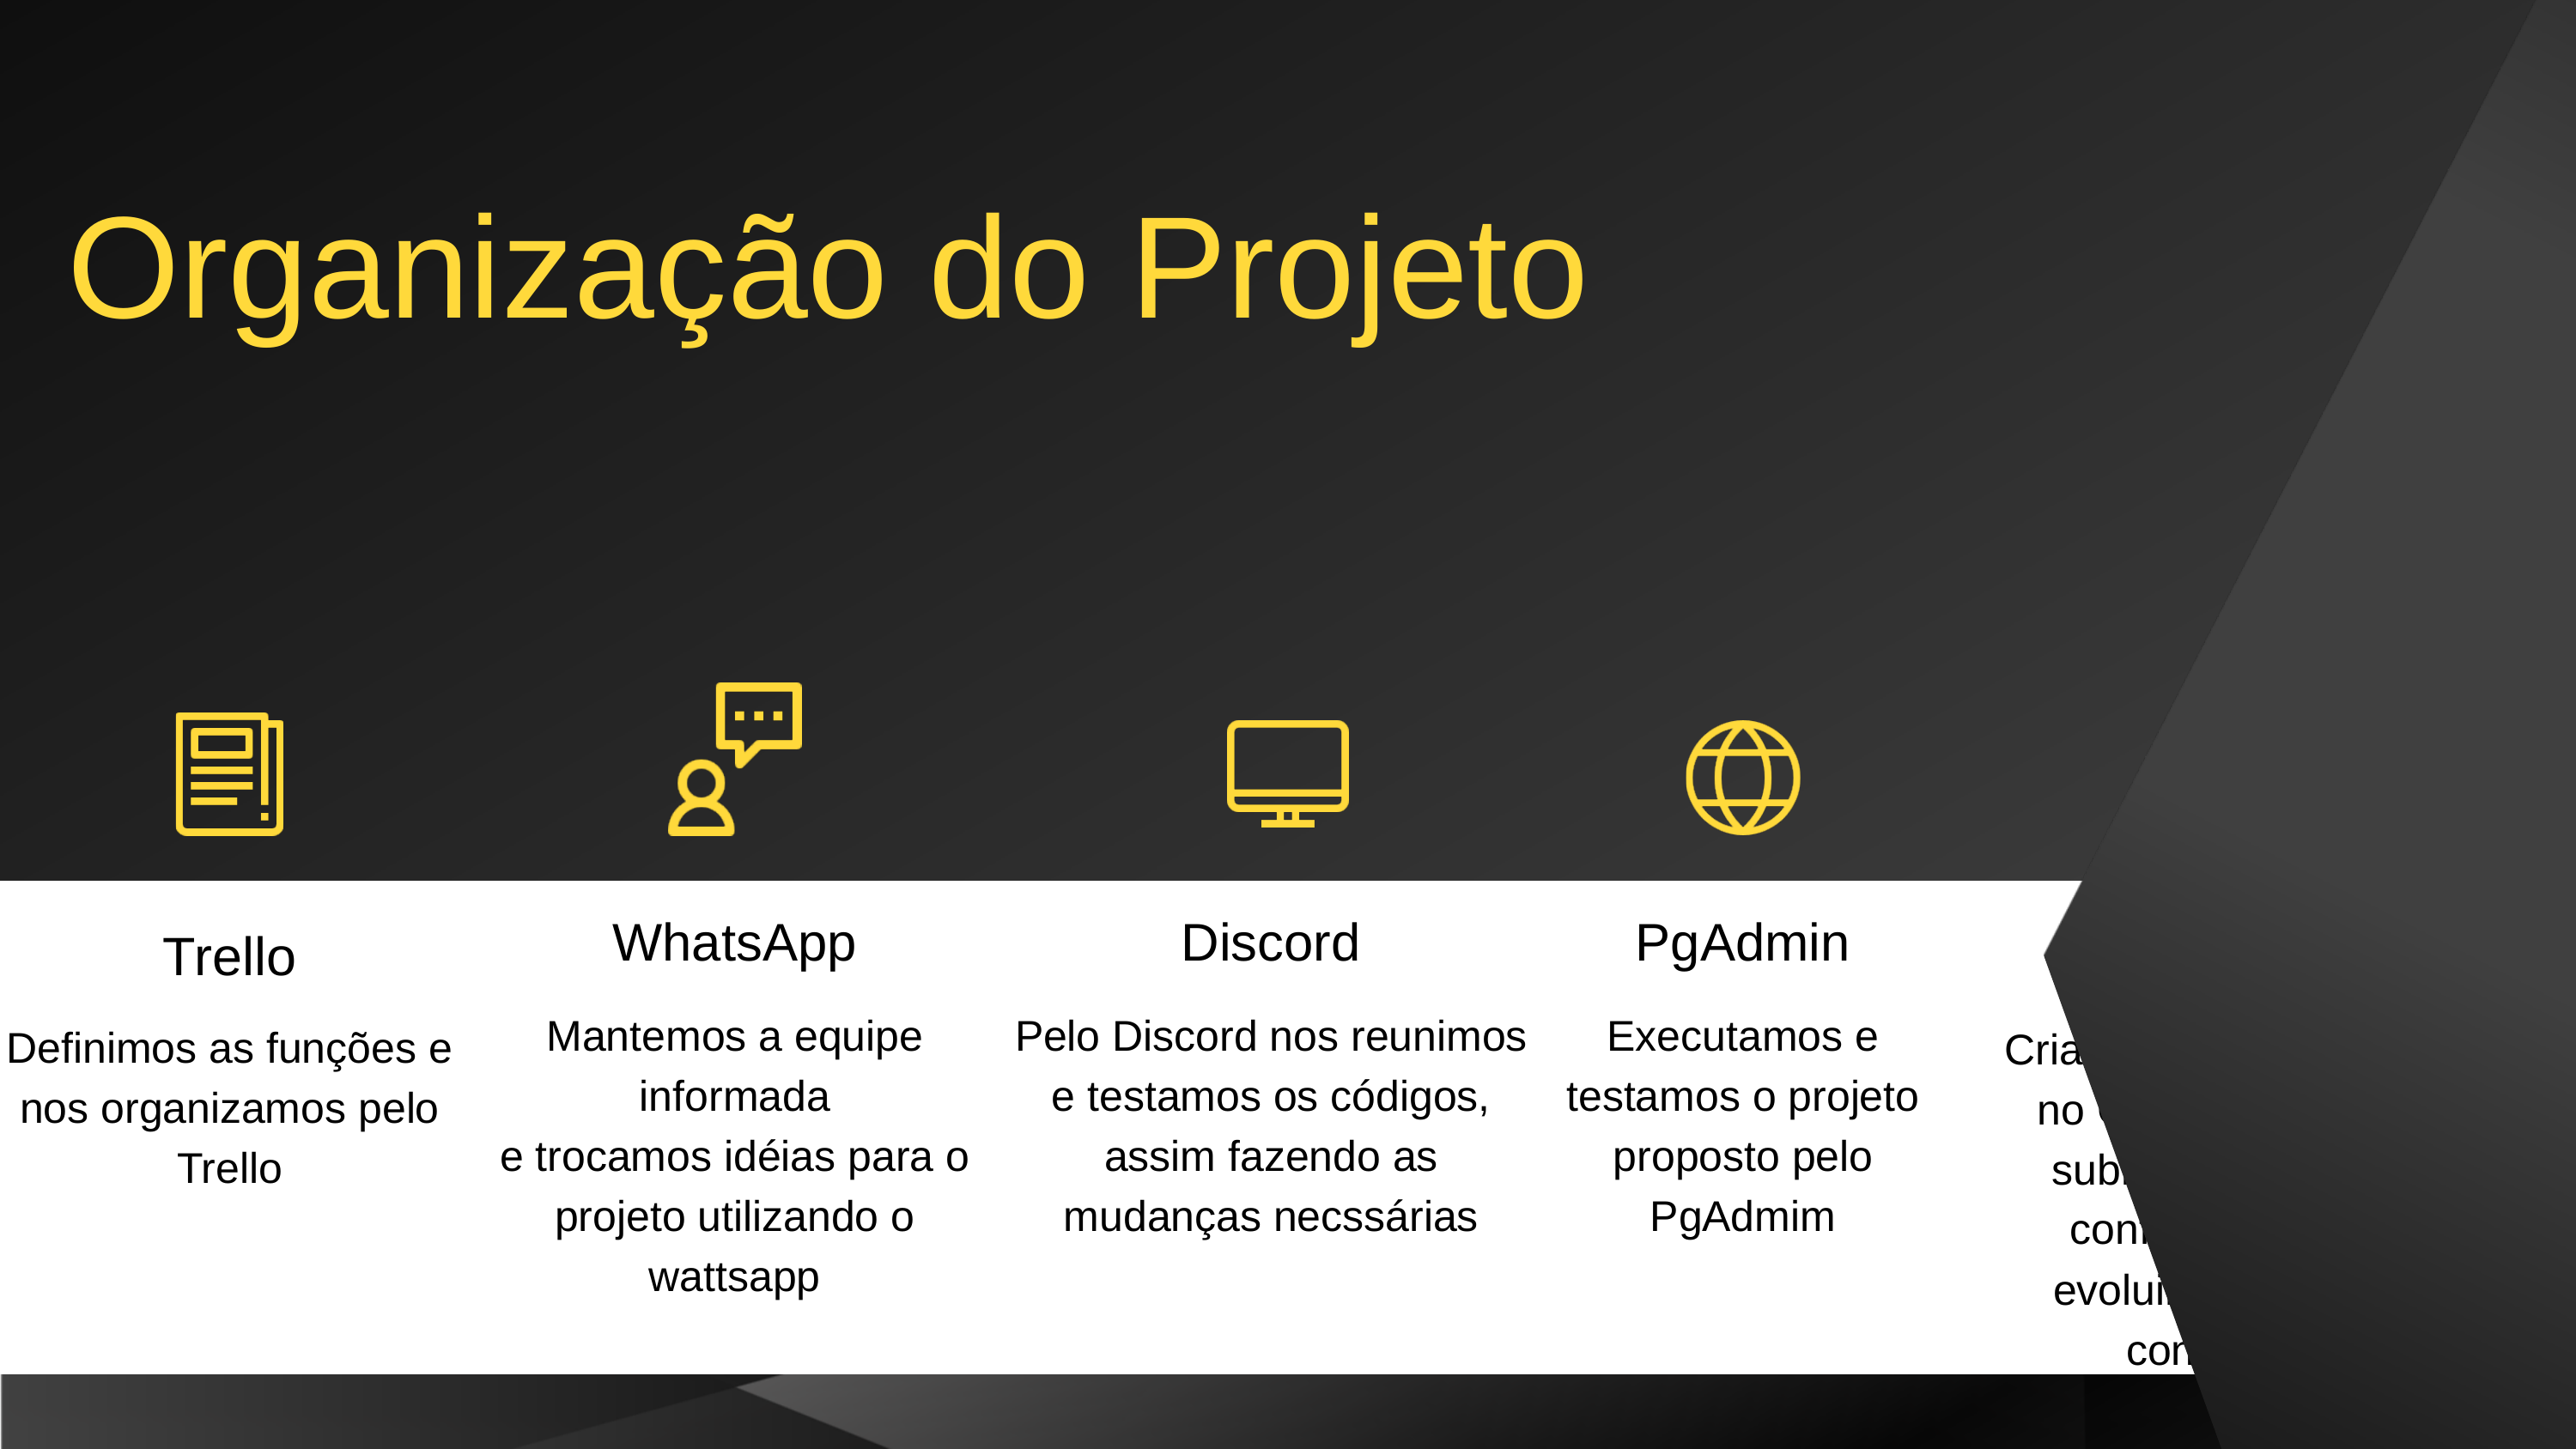

Organização do Projeto

WhatsApp
Mantemos a equipe informada
e trocamos idéias para o projeto utilizando o wattsapp
Discord
Pelo Discord nos reunimos e testamos os códigos, assim fazendo as mudanças necssárias
PgAdmin
Executamos e testamos o projeto proposto pelo PgAdmim
Trello
Definimos as funções e nos organizamos pelo Trello
Github
Criamos o Repositório no GitHub e fomos subindo o projeto conforme ele ia evoluindo até ser concluido